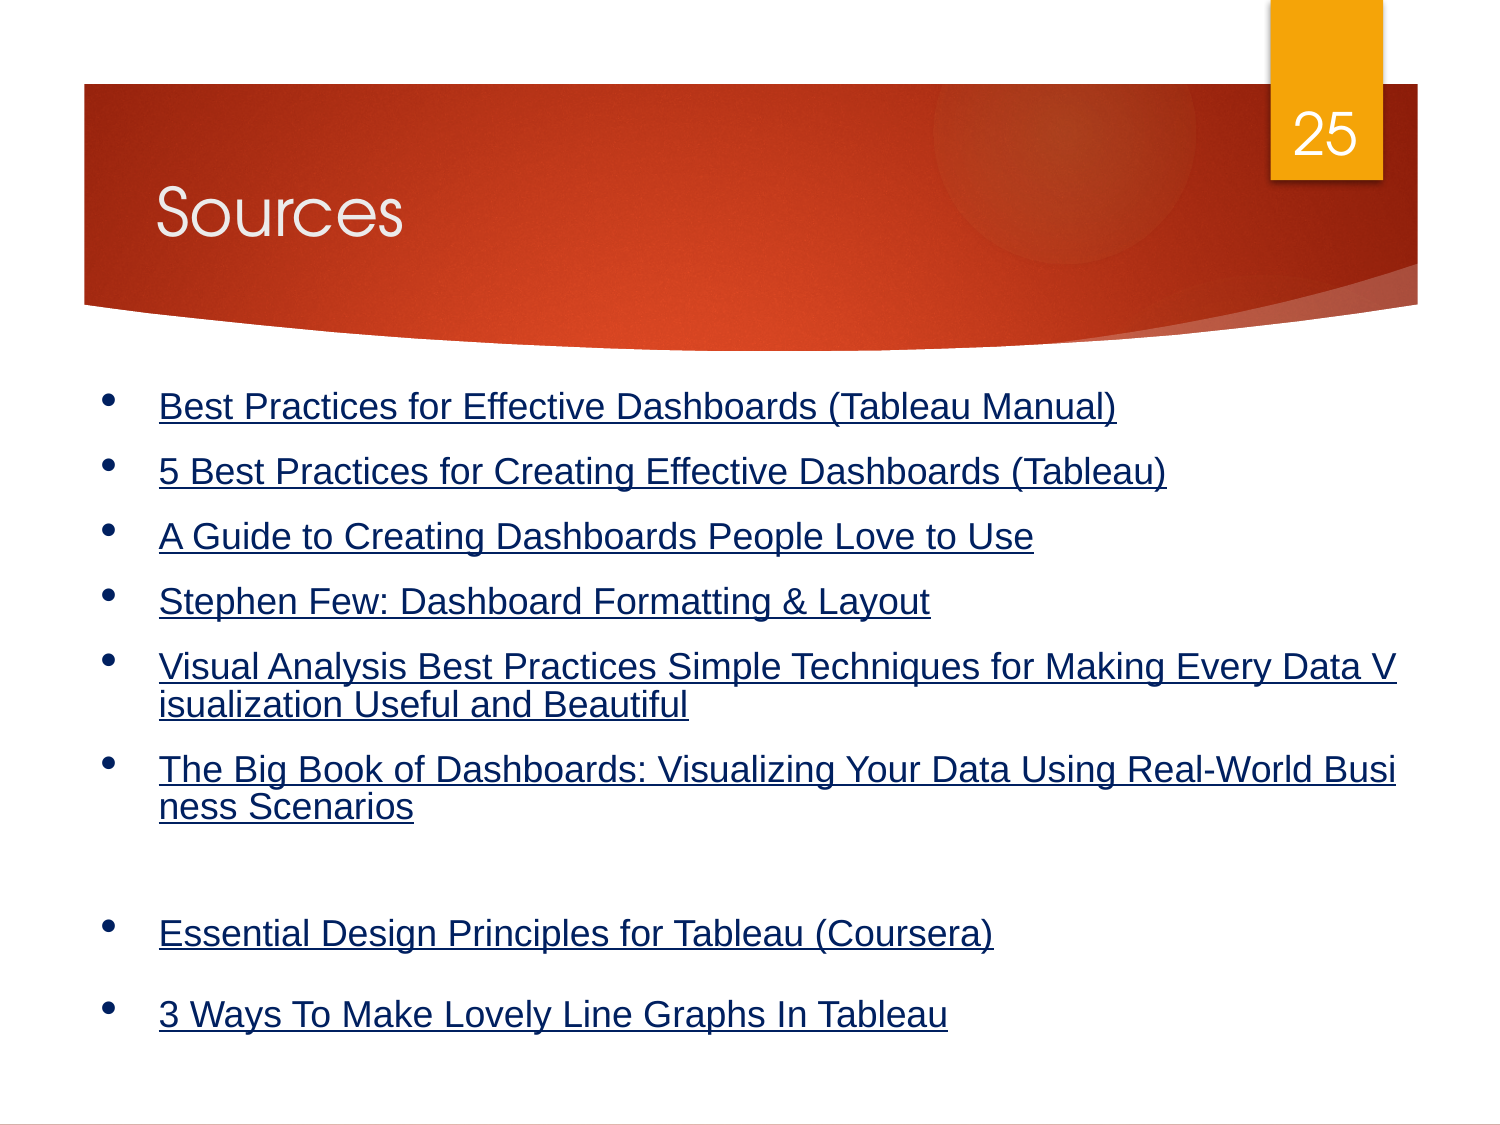

25
# Sources
Best Practices for Effective Dashboards (Tableau Manual)

5 Best Practices for Creating Effective Dashboards (Tableau)

A Guide to Creating Dashboards People Love to Use

Stephen Few: Dashboard Formatting & Layout

Visual Analysis Best Practices Simple Techniques for Making Every Data Visualization Useful and Beautiful

The Big Book of Dashboards: Visualizing Your Data Using Real-World Business Scenarios

Essential Design Principles for Tableau (Coursera)

3 Ways To Make Lovely Line Graphs In Tableau